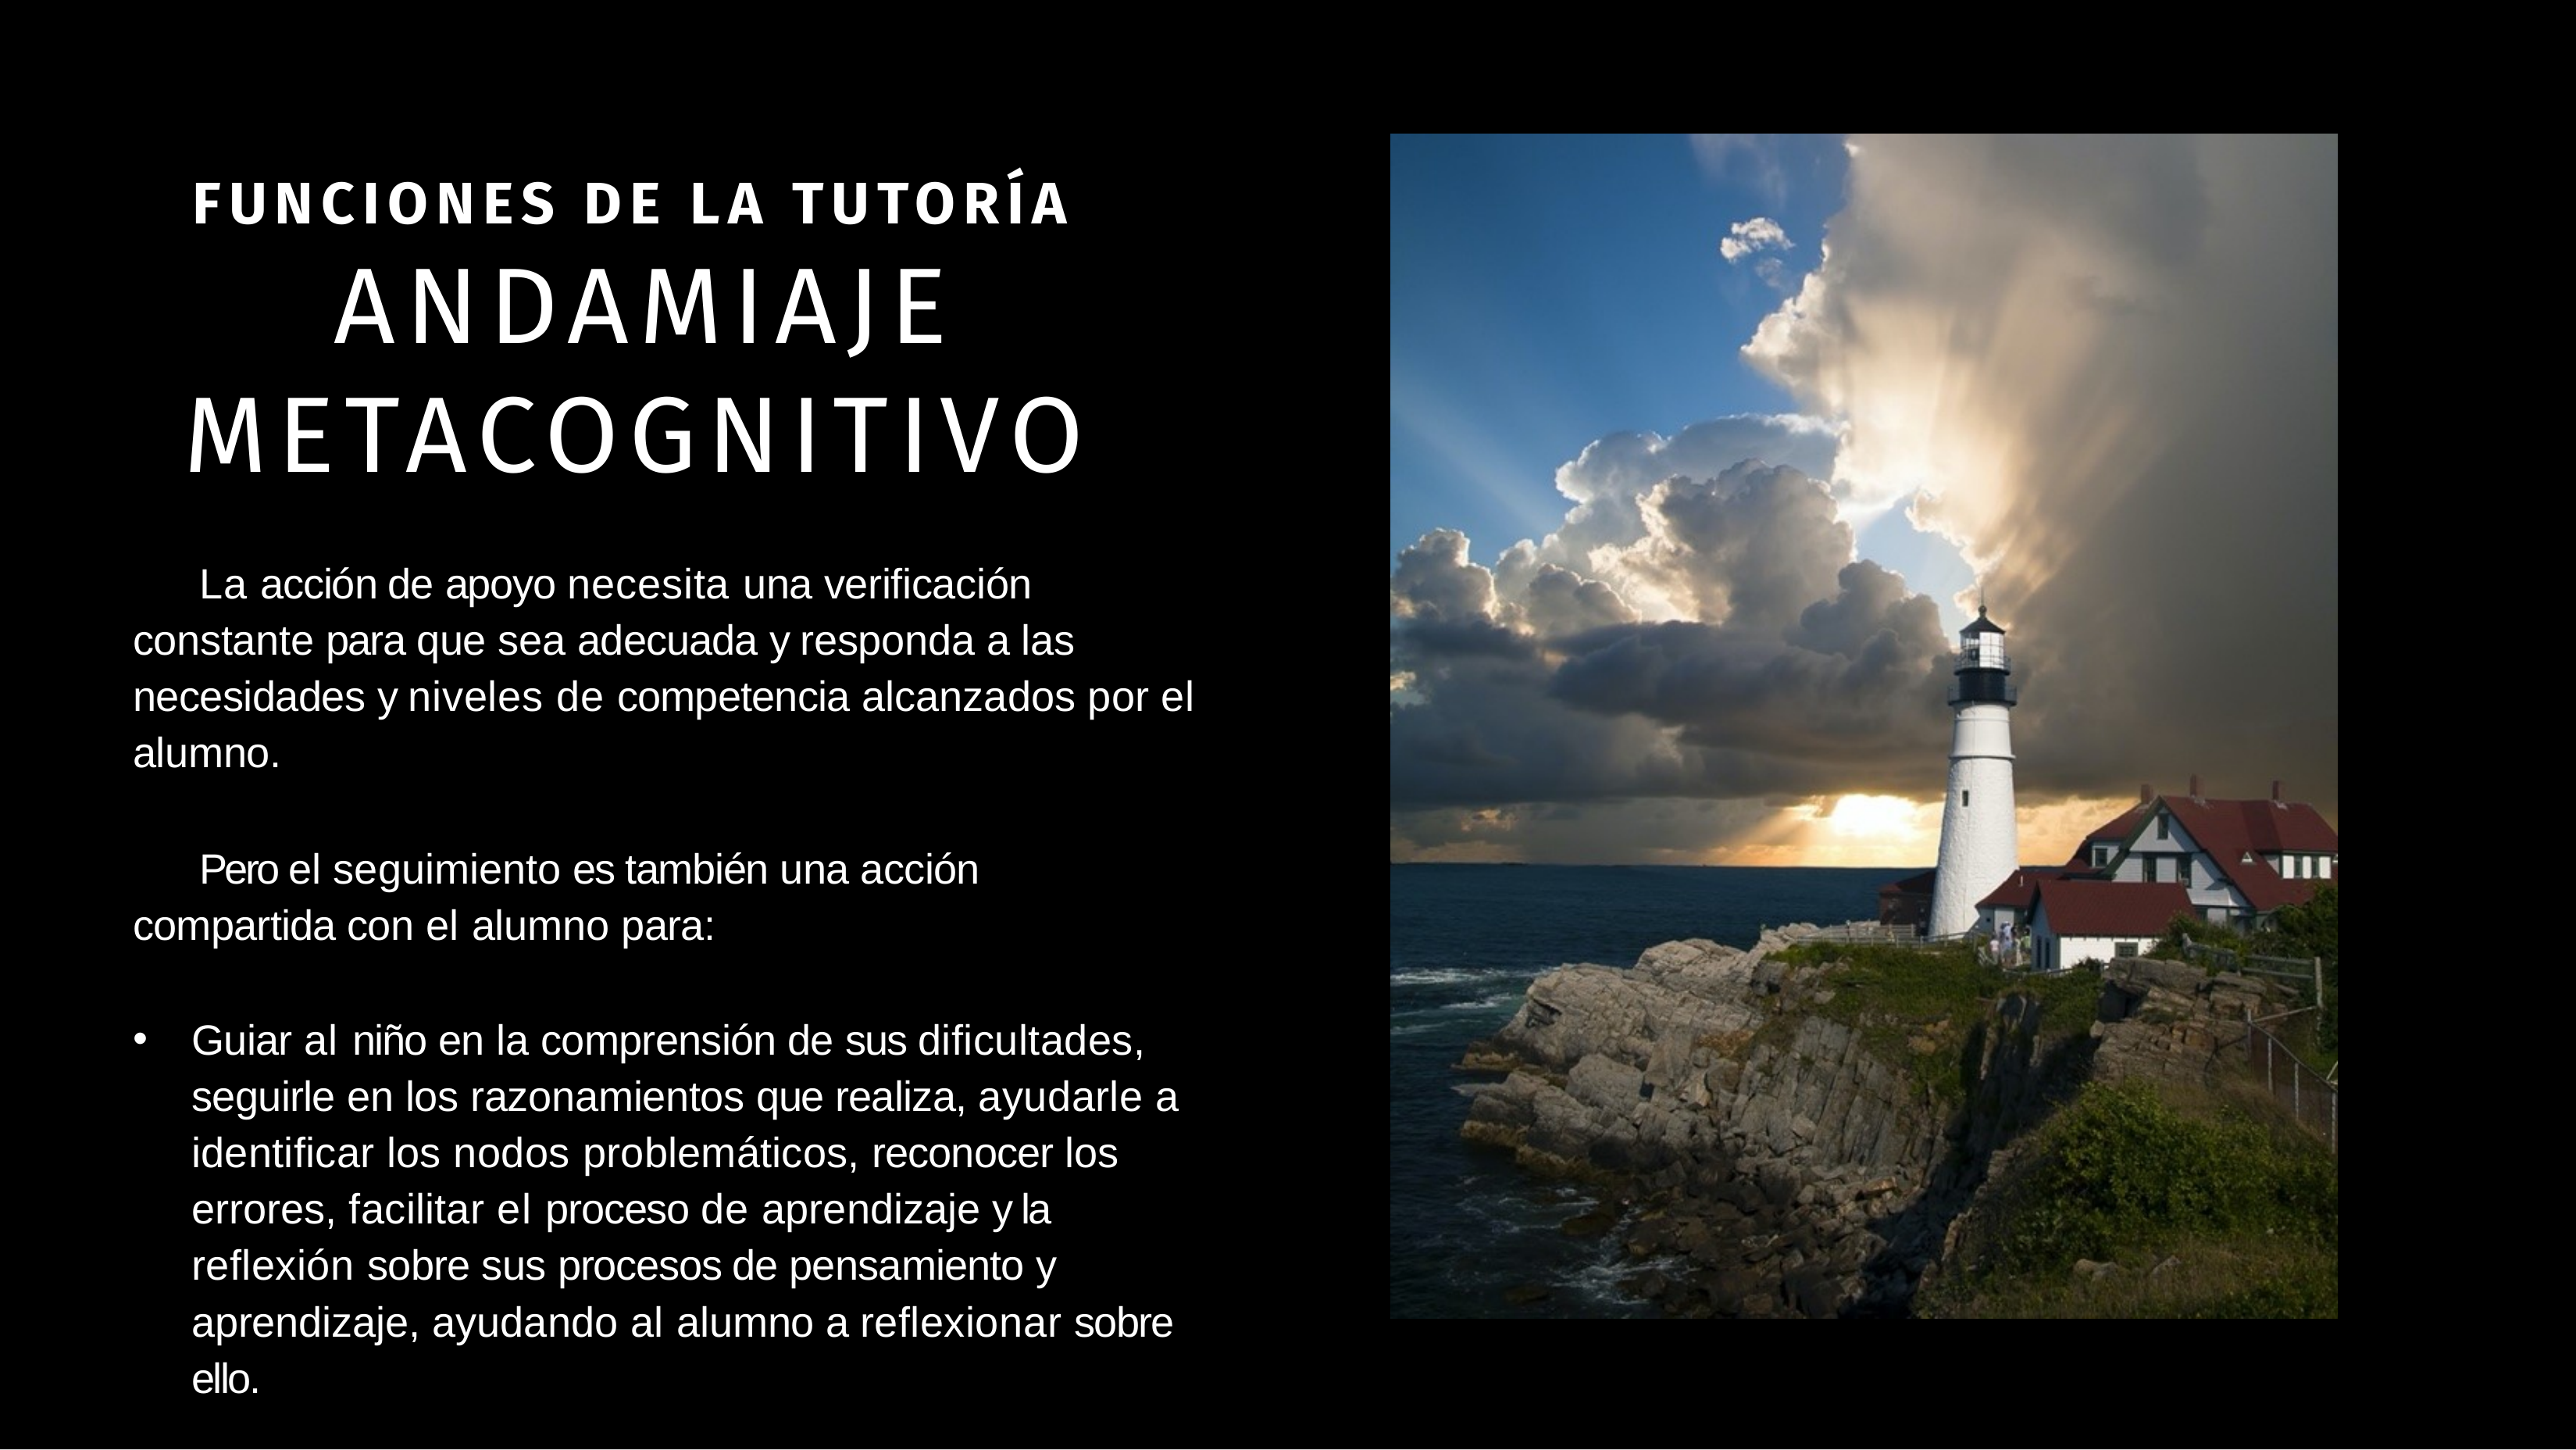

FUNCIONES DE LA TUTORÍA
 ANDAMIAJE METACOGNITIVO

La acción de apoyo necesita una verificación constante para que sea adecuada y responda a las necesidades y niveles de competencia alcanzados por el alumno.

Pero el seguimiento es también una acción compartida con el alumno para:

Guiar al niño en la comprensión de sus dificultades, seguirle en los razonamientos que realiza, ayudarle a identificar los nodos problemáticos, reconocer los errores, facilitar el proceso de aprendizaje y la reflexión sobre sus procesos de pensamiento y aprendizaje, ayudando al alumno a reflexionar sobre ello.